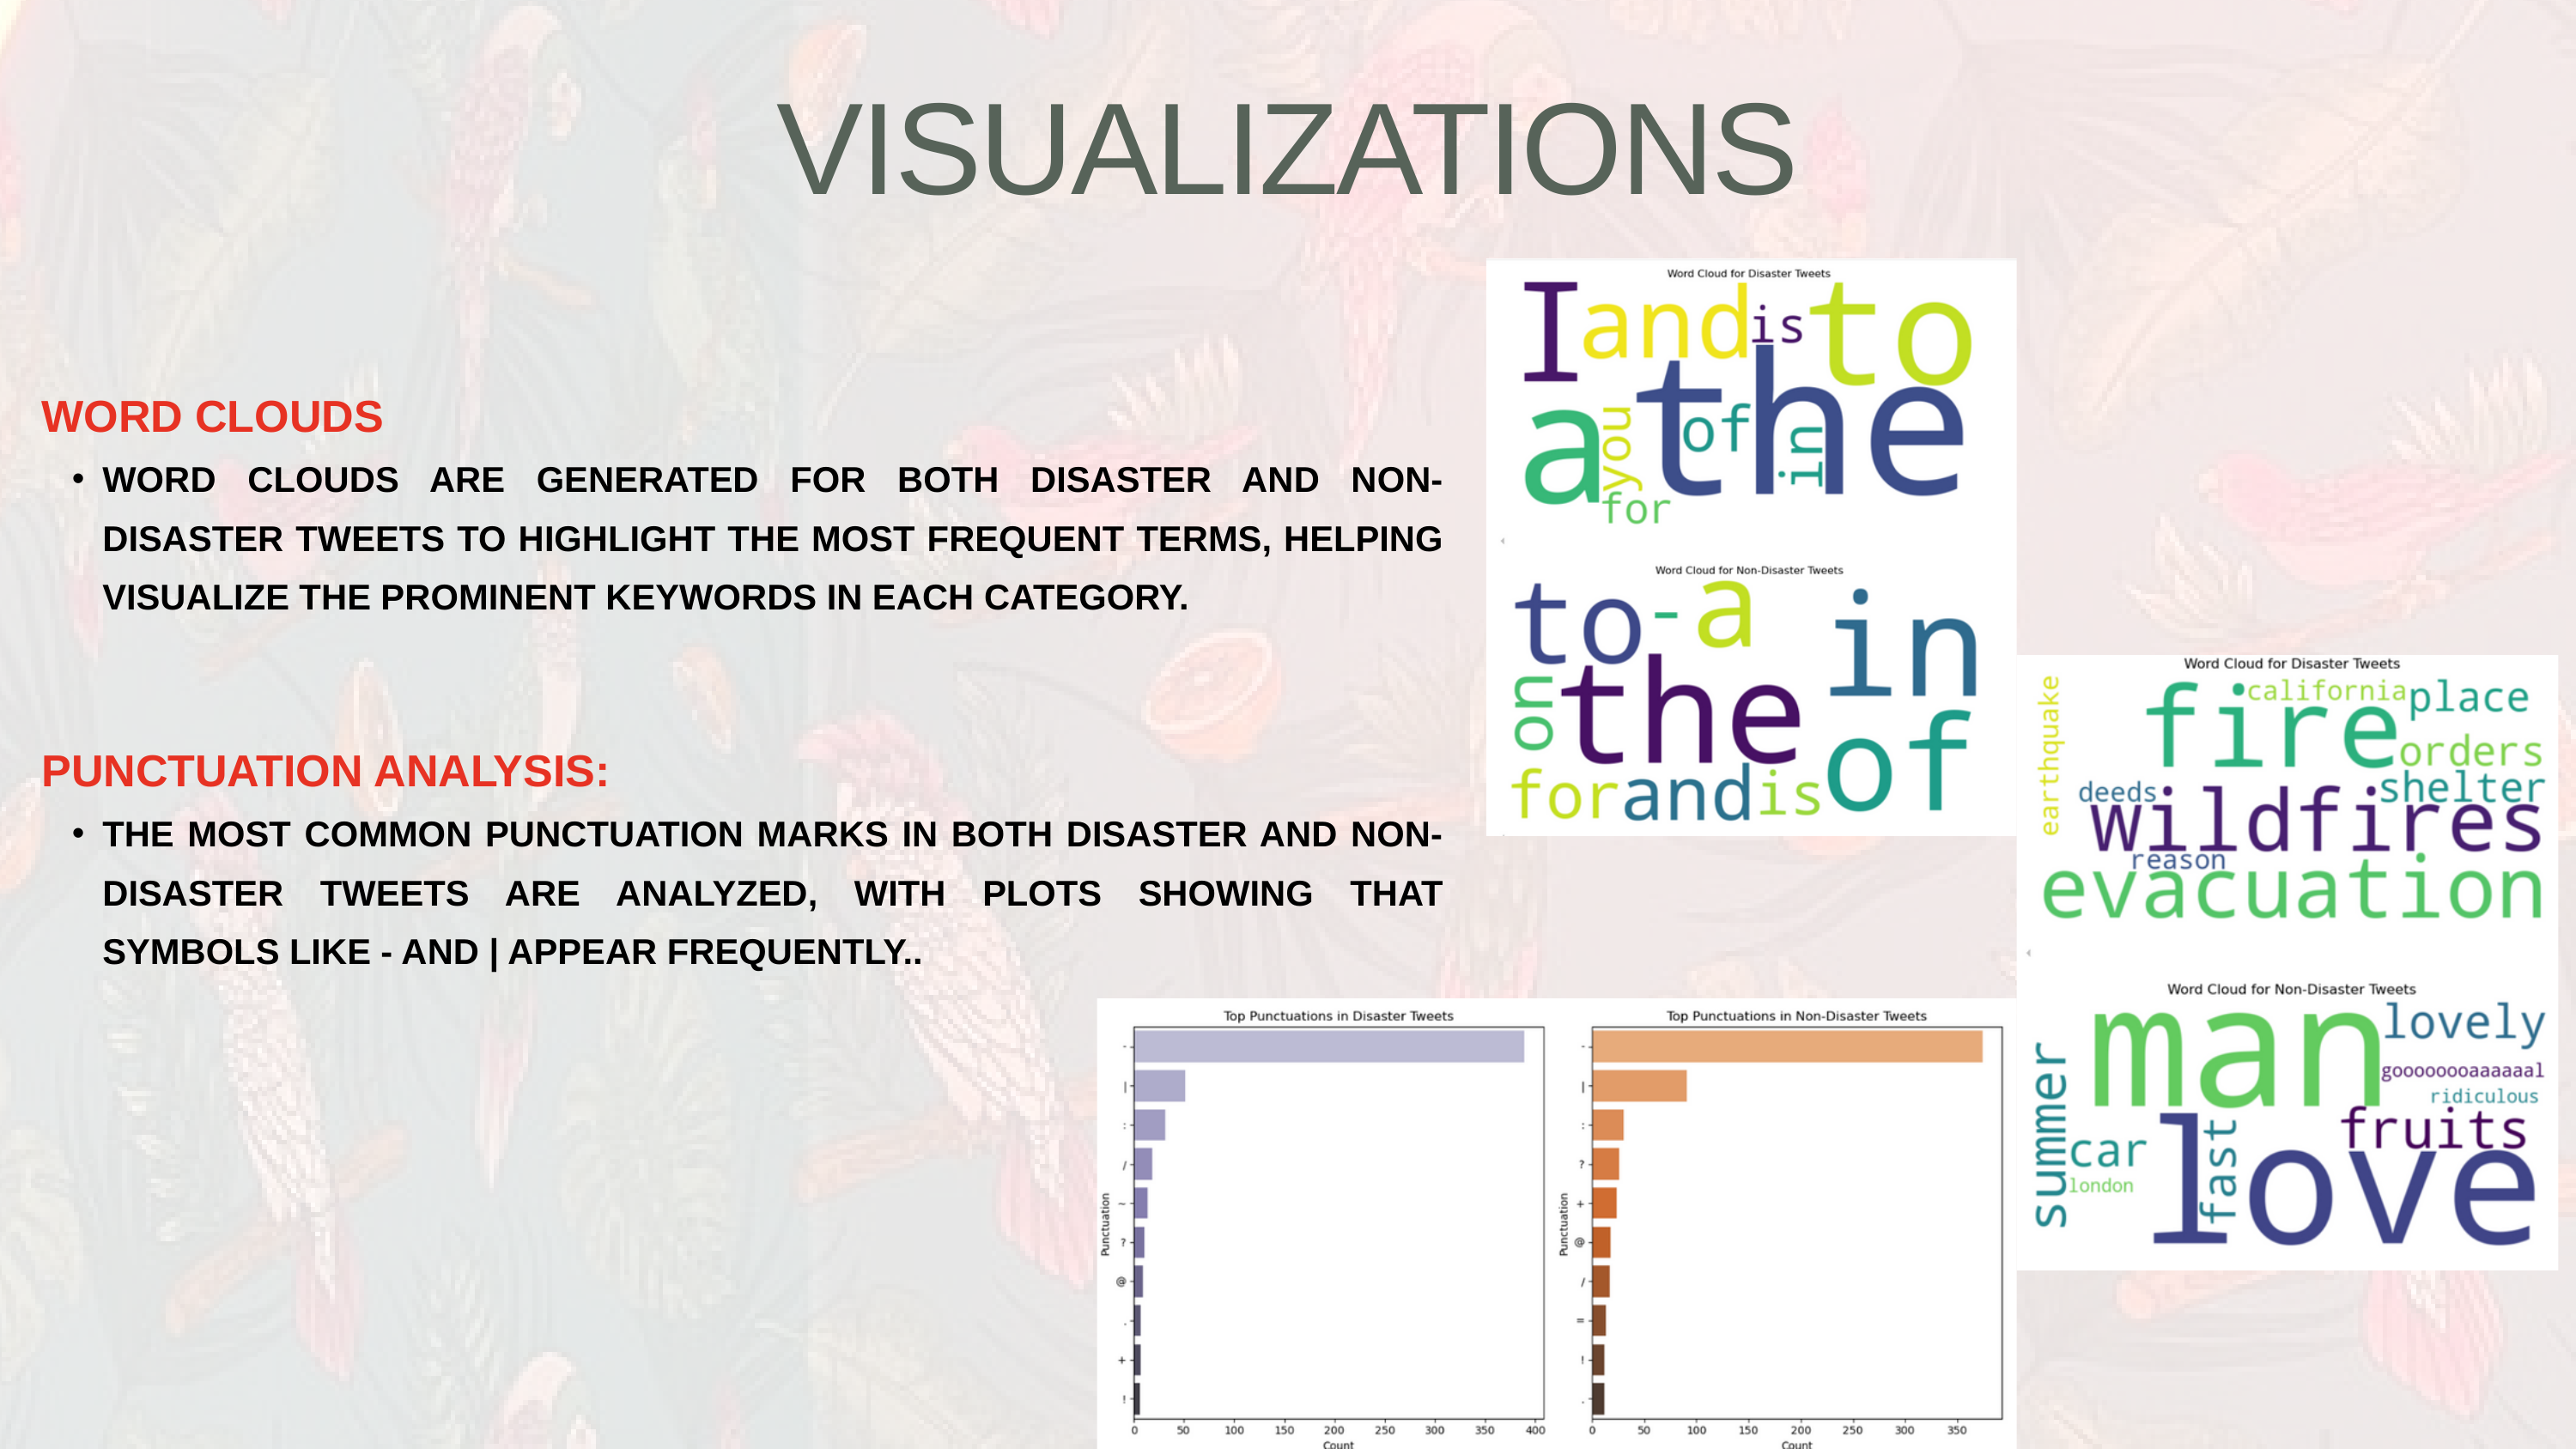

VISUALIZATIONS

WORD CLOUDS
WORD CLOUDS ARE GENERATED FOR BOTH DISASTER AND NON-DISASTER TWEETS TO HIGHLIGHT THE MOST FREQUENT TERMS, HELPING VISUALIZE THE PROMINENT KEYWORDS IN EACH CATEGORY.

PUNCTUATION ANALYSIS:
THE MOST COMMON PUNCTUATION MARKS IN BOTH DISASTER AND NON-DISASTER TWEETS ARE ANALYZED, WITH PLOTS SHOWING THAT SYMBOLS LIKE - AND | APPEAR FREQUENTLY..